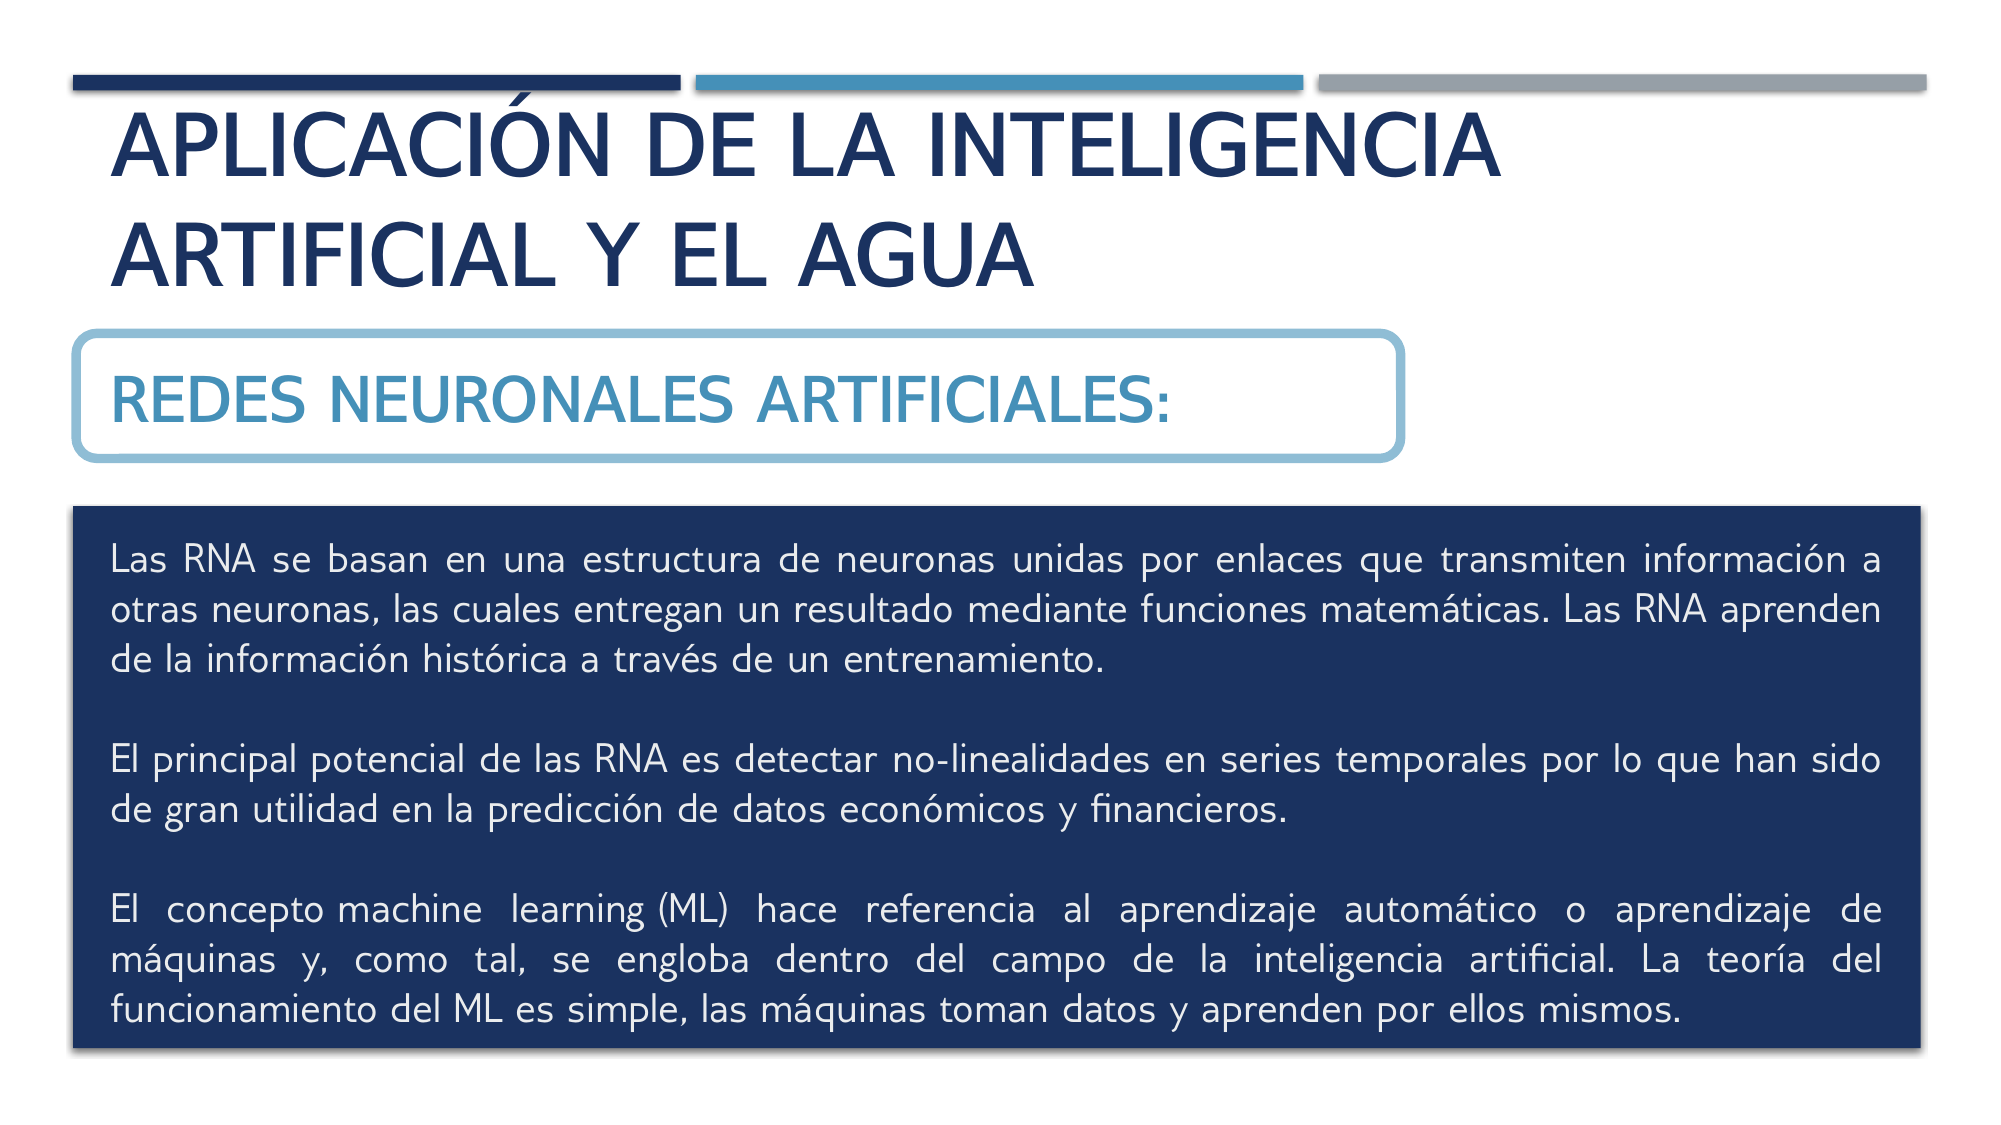

# Aplicación de la inteligencia artificial y el agua

Redes neuronales artificiales:
Las RNA se basan en una estructura de neuronas unidas por enlaces que transmiten información a otras neuronas, las cuales entregan un resultado mediante funciones matemáticas. Las RNA aprenden de la información histórica a través de un entrenamiento.

El principal potencial de las RNA es detectar no-linealidades en series temporales por lo que han sido de gran utilidad en la predicción de datos económicos y financieros.

El concepto machine learning (ML) hace referencia al aprendizaje automático o aprendizaje de máquinas y, como tal, se engloba dentro del campo de la inteligencia artificial. La teoría del funcionamiento del ML es simple, las máquinas toman datos y aprenden por ellos mismos.